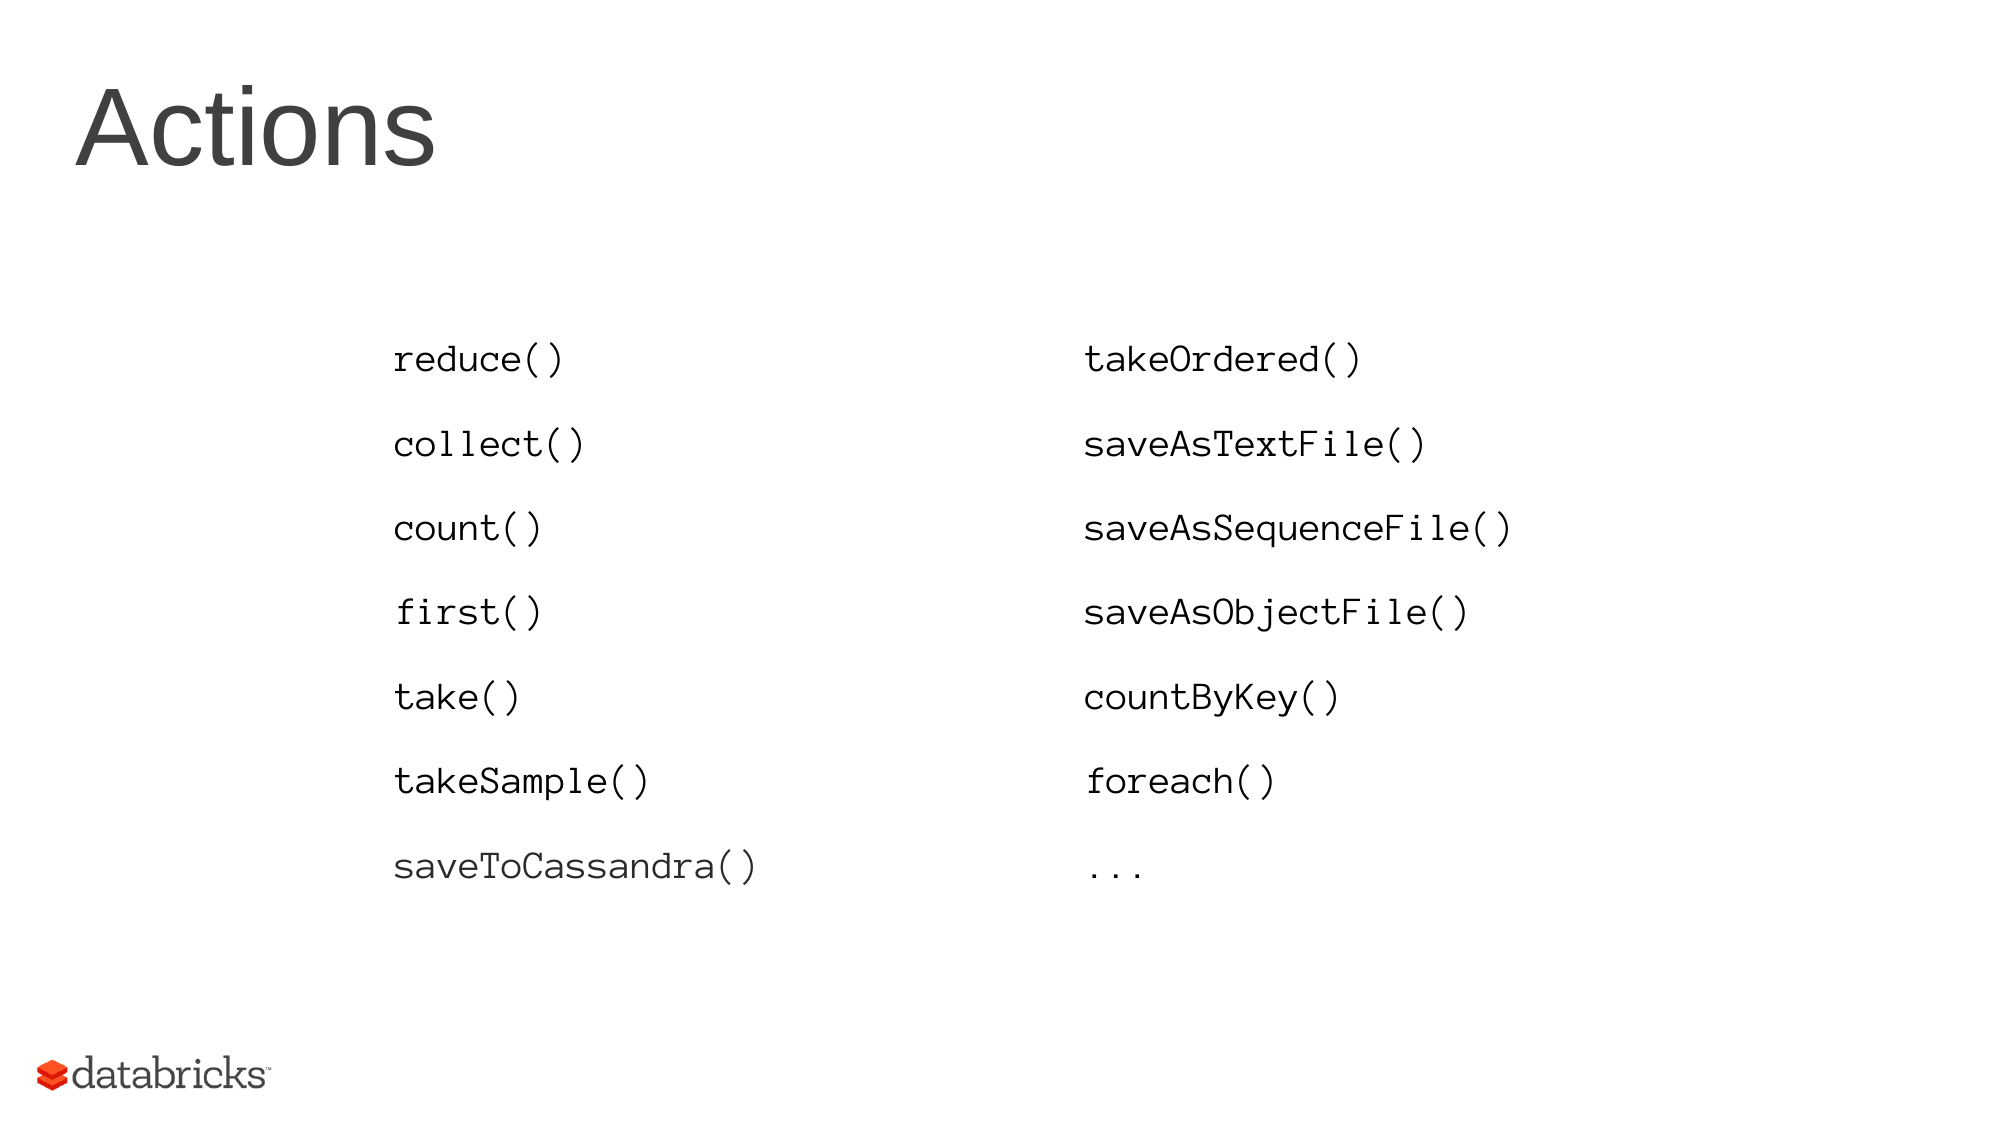

# Actions
| reduce() | takeOrdered() |
| --- | --- |
| collect() | saveAsTextFile() |
| count() | saveAsSequenceFile() |
| first() | saveAsObjectFile() |
| take() | countByKey() |
| takeSample() | foreach() |
| saveToCassandra() | ... |